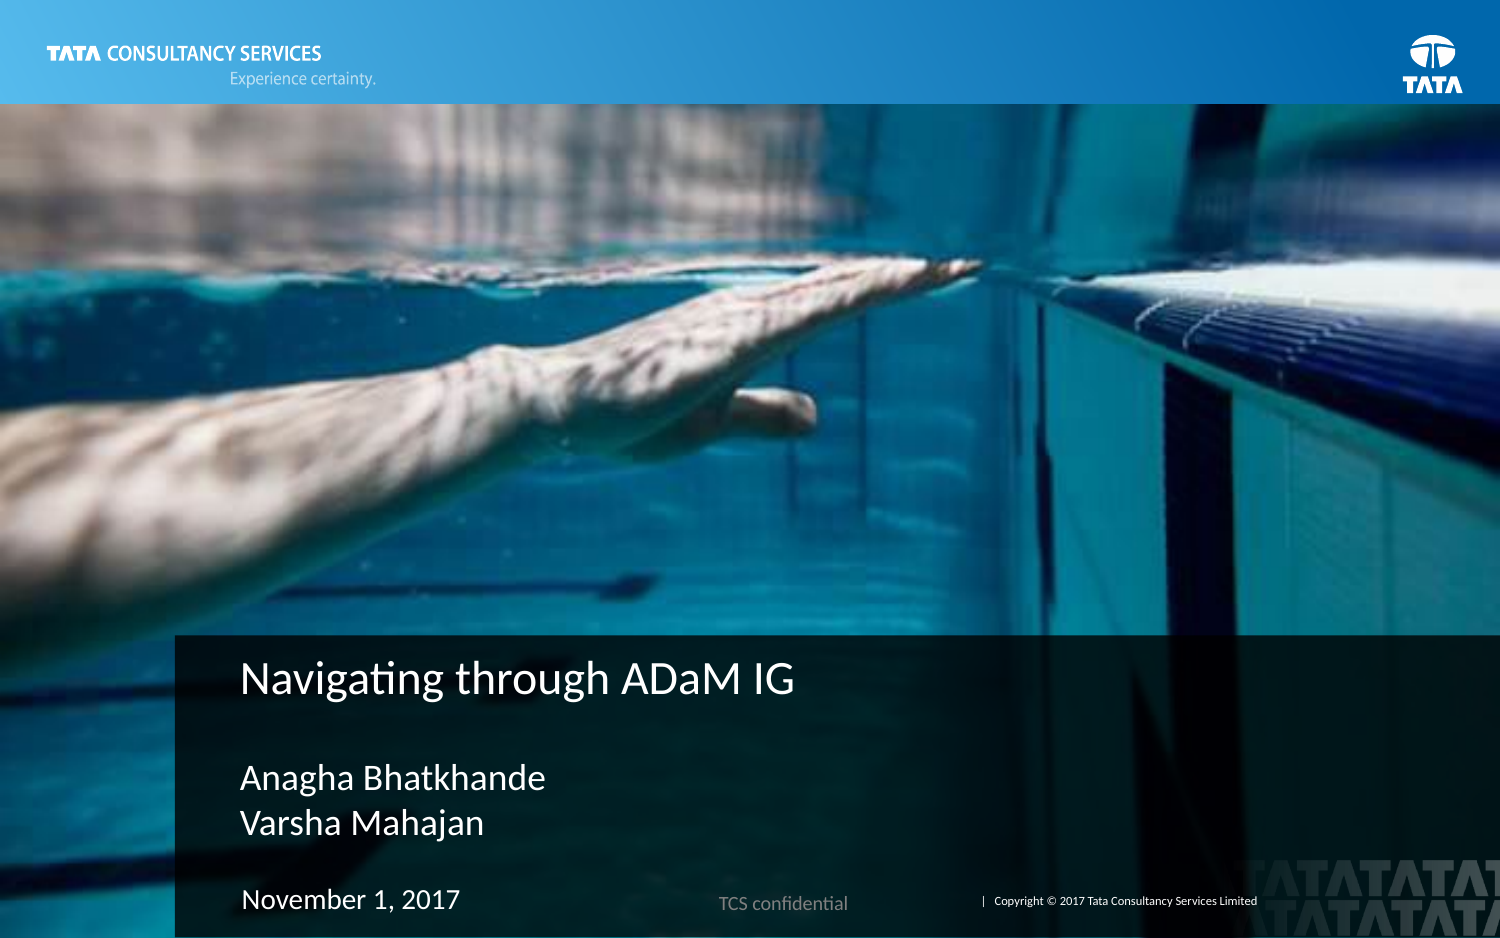

Navigating through ADaM IG
# Anagha Bhatkhande Varsha Mahajan
November 1, 2017
TCS confidential